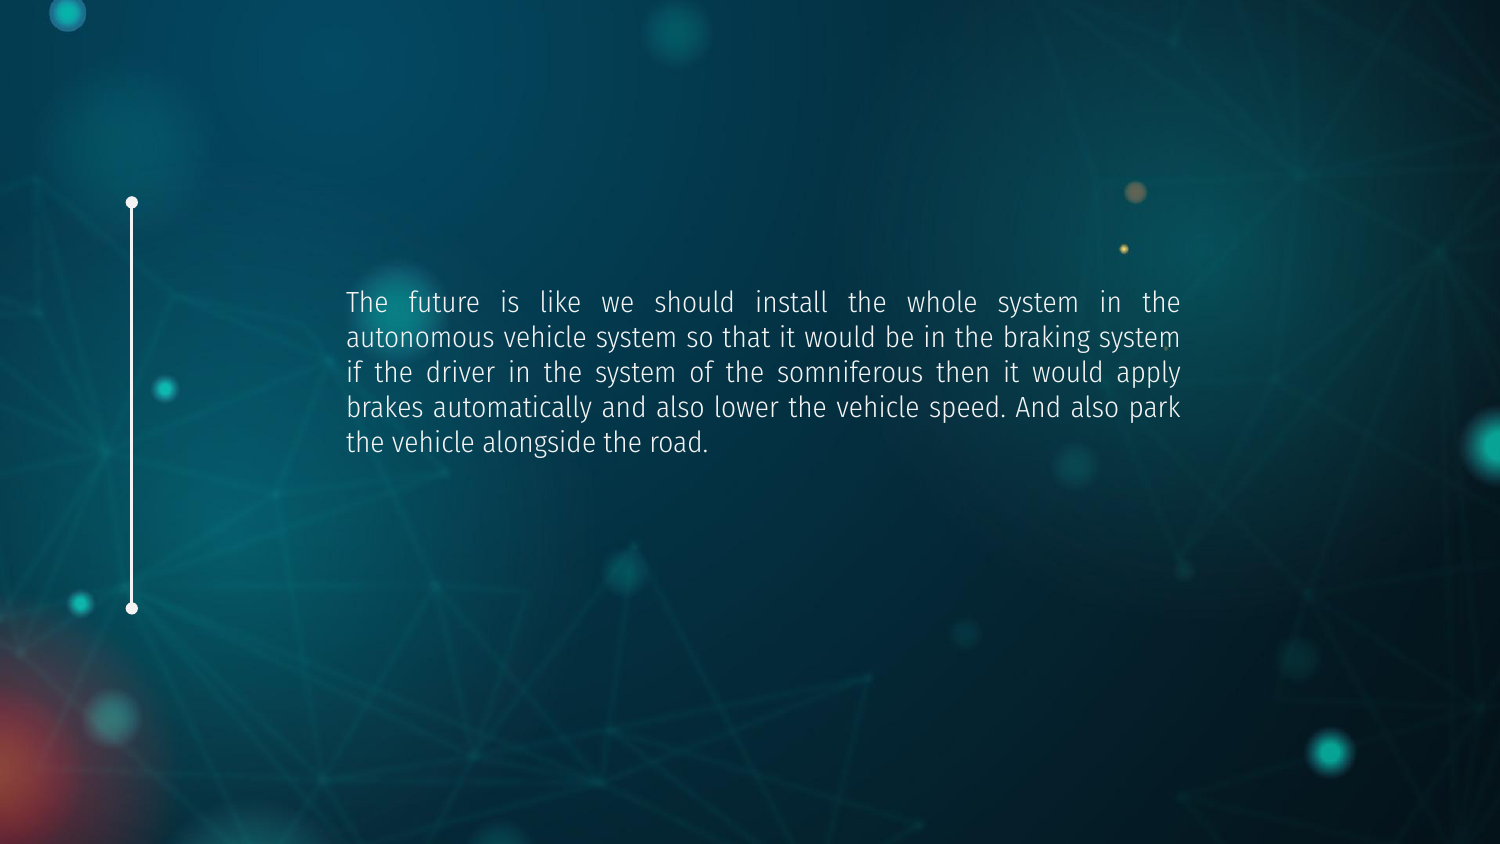

The future is like we should install the whole system in the autonomous vehicle system so that it would be in the braking system if the driver in the system of the somniferous then it would apply brakes automatically and also lower the vehicle speed. And also park the vehicle alongside the road.